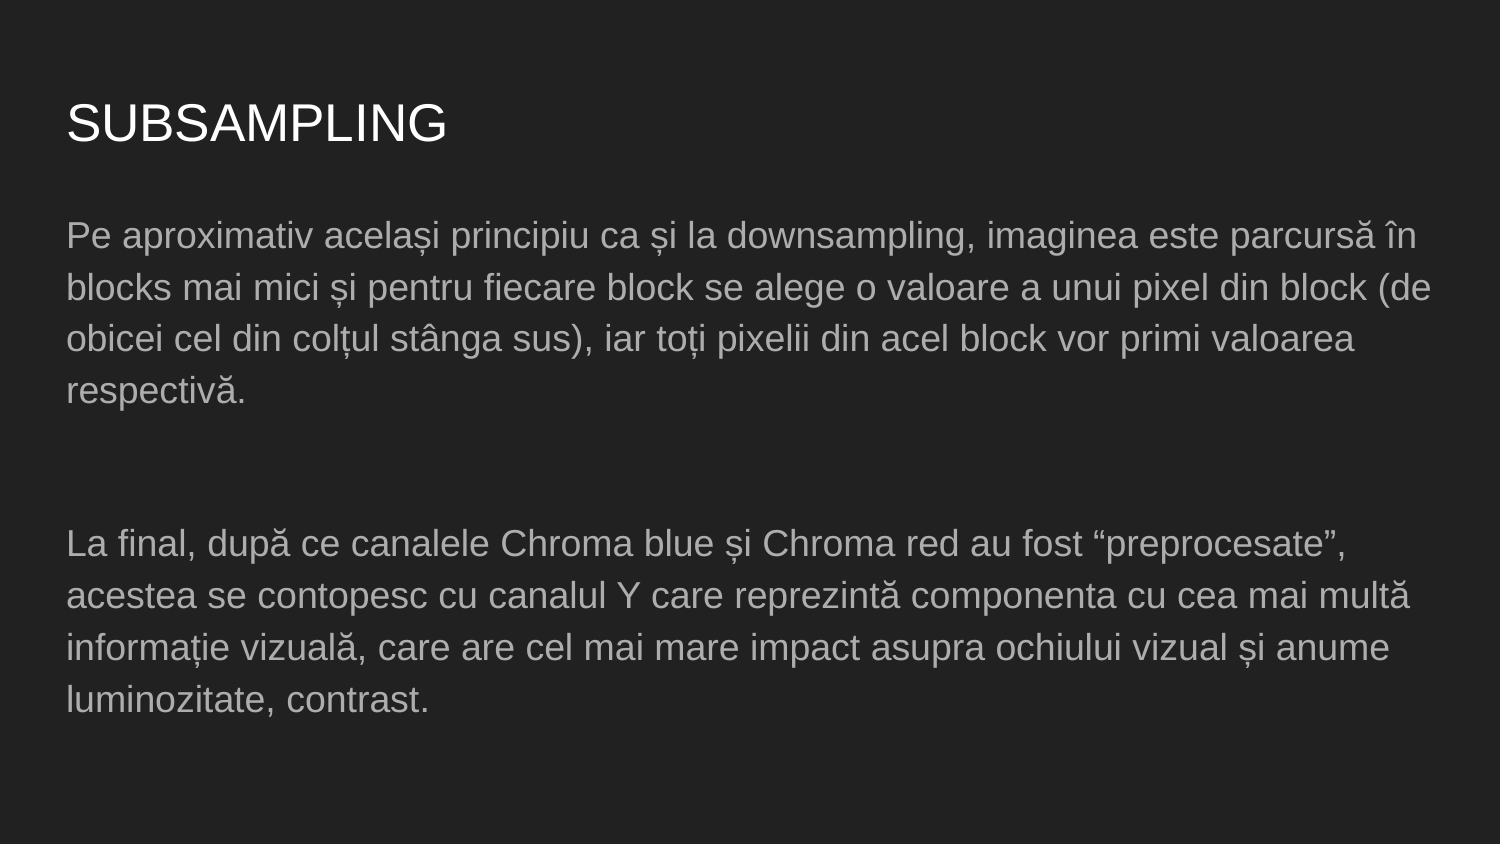

# SUBSAMPLING
Pe aproximativ același principiu ca și la downsampling, imaginea este parcursă în blocks mai mici și pentru fiecare block se alege o valoare a unui pixel din block (de obicei cel din colțul stânga sus), iar toți pixelii din acel block vor primi valoarea respectivă.

La final, după ce canalele Chroma blue și Chroma red au fost “preprocesate”, acestea se contopesc cu canalul Y care reprezintă componenta cu cea mai multă informație vizuală, care are cel mai mare impact asupra ochiului vizual și anume luminozitate, contrast.